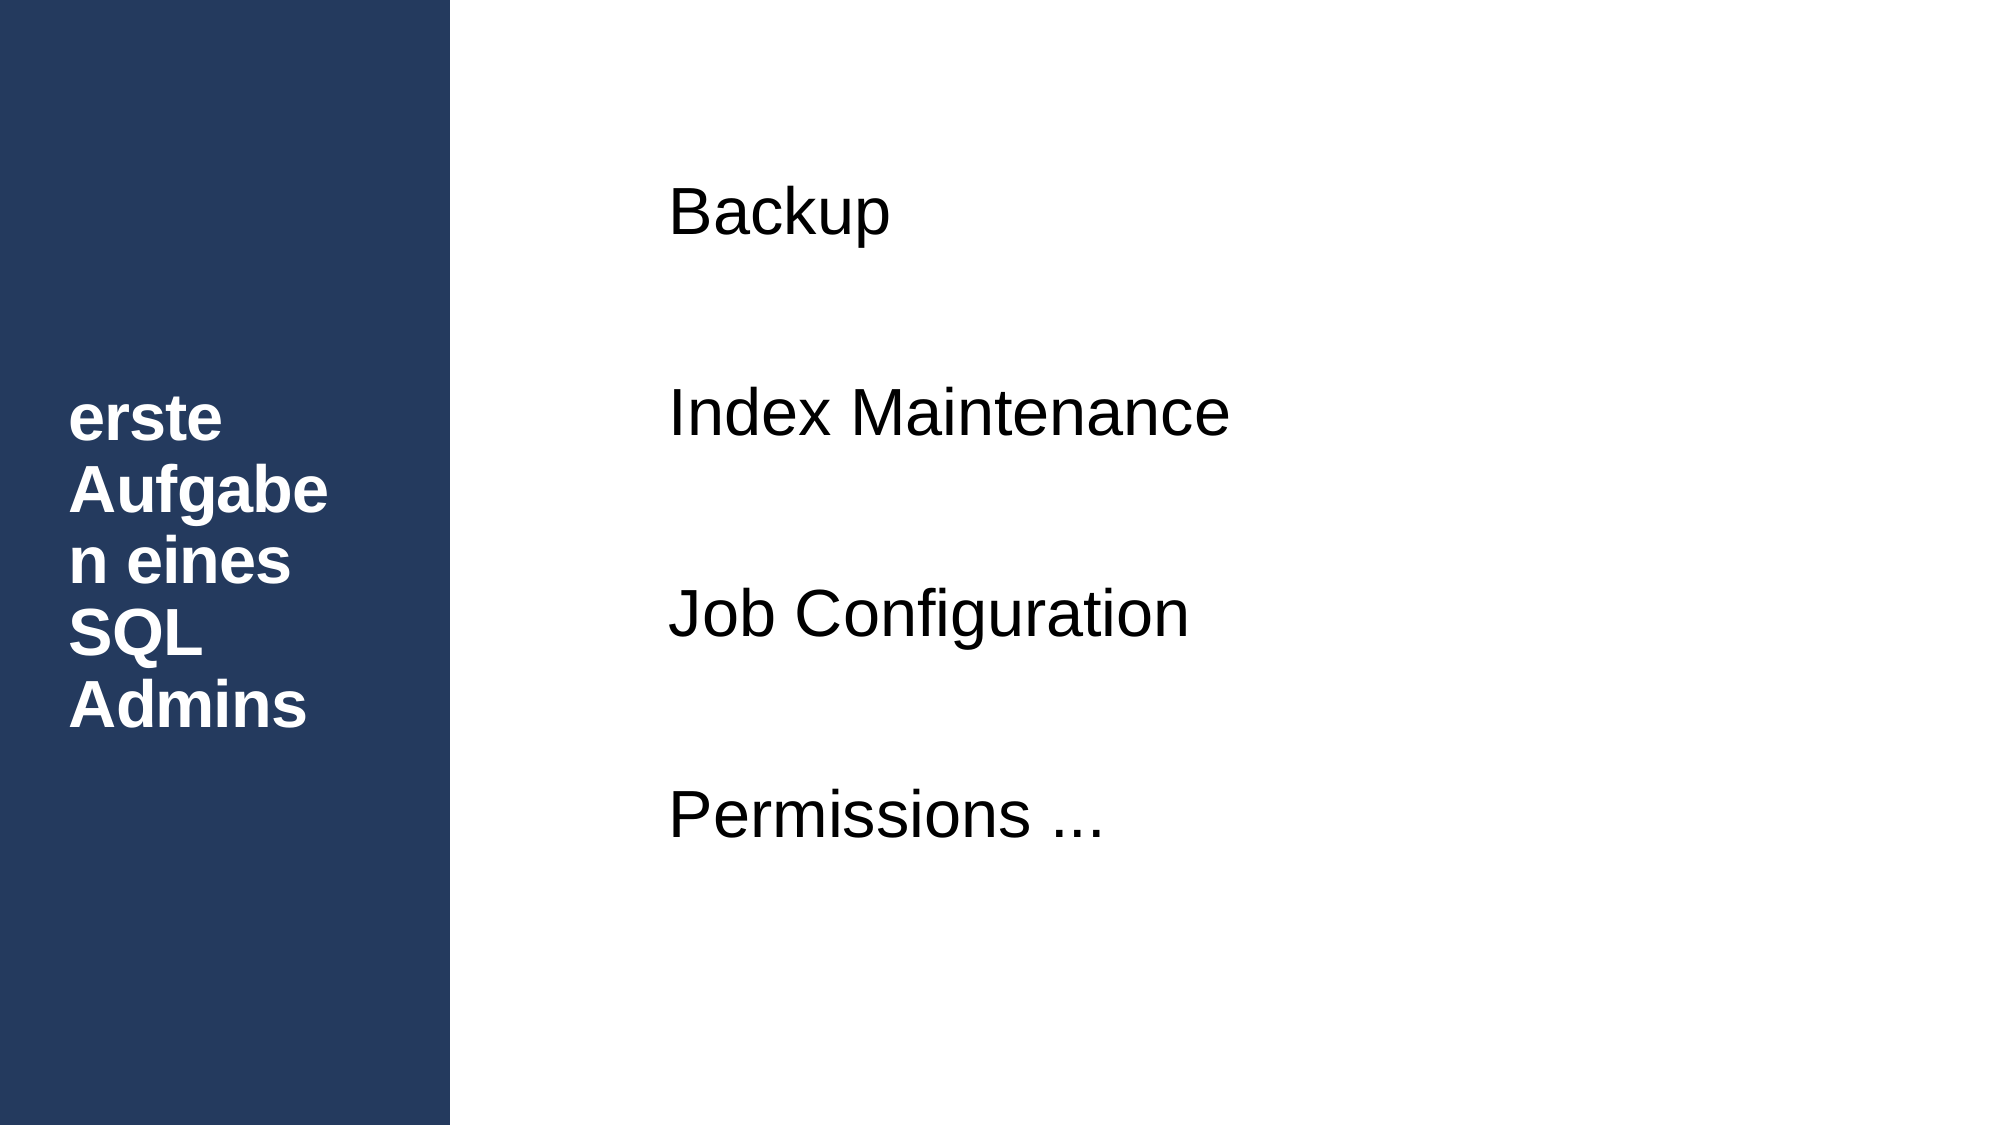

Backup
Index Maintenance
# erste Aufgaben eines SQL Admins
Job Configuration
Permissions ...